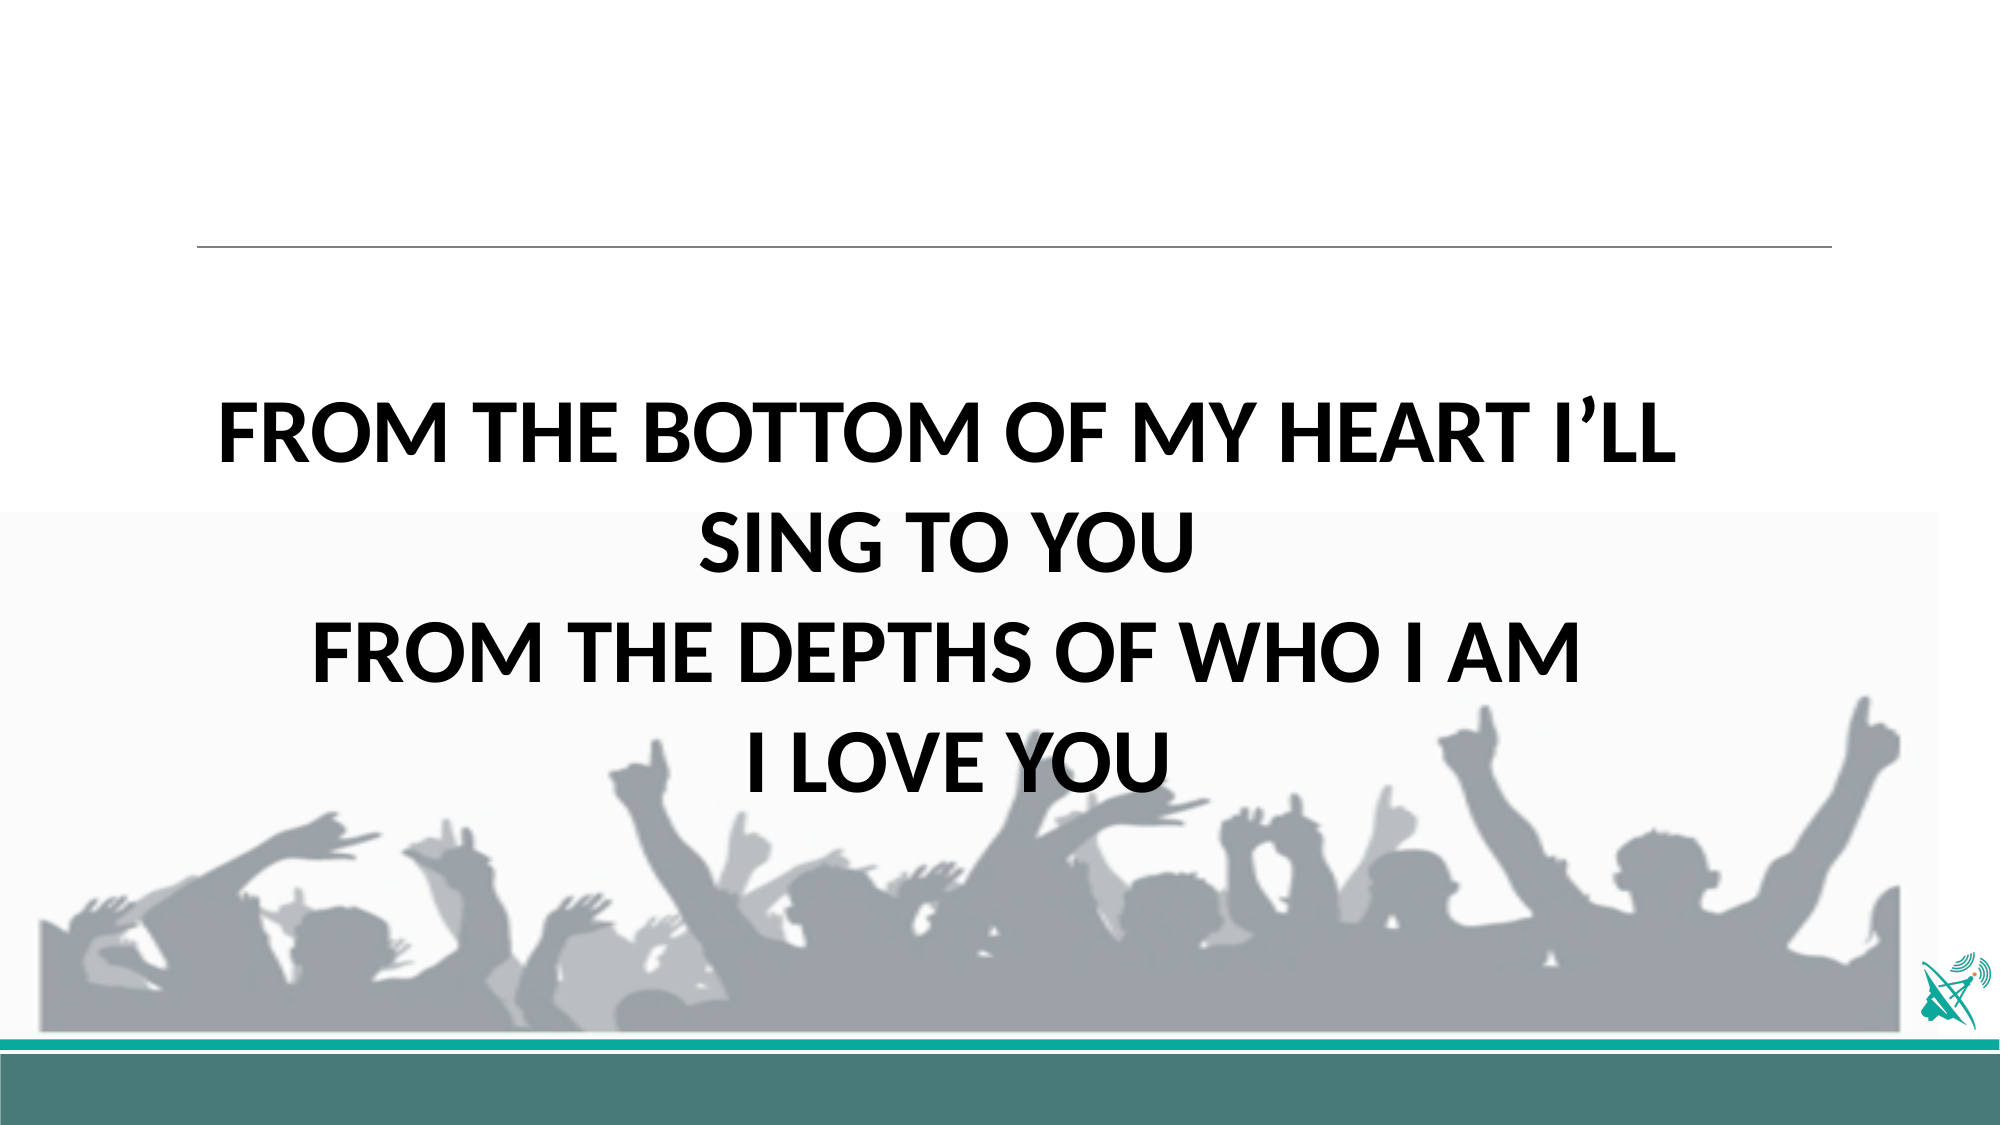

FROM THE BOTTOM OF MY HEART I’LL SING TO YOU
FROM THE DEPTHS OF WHO I AM
 I LOVE YOU